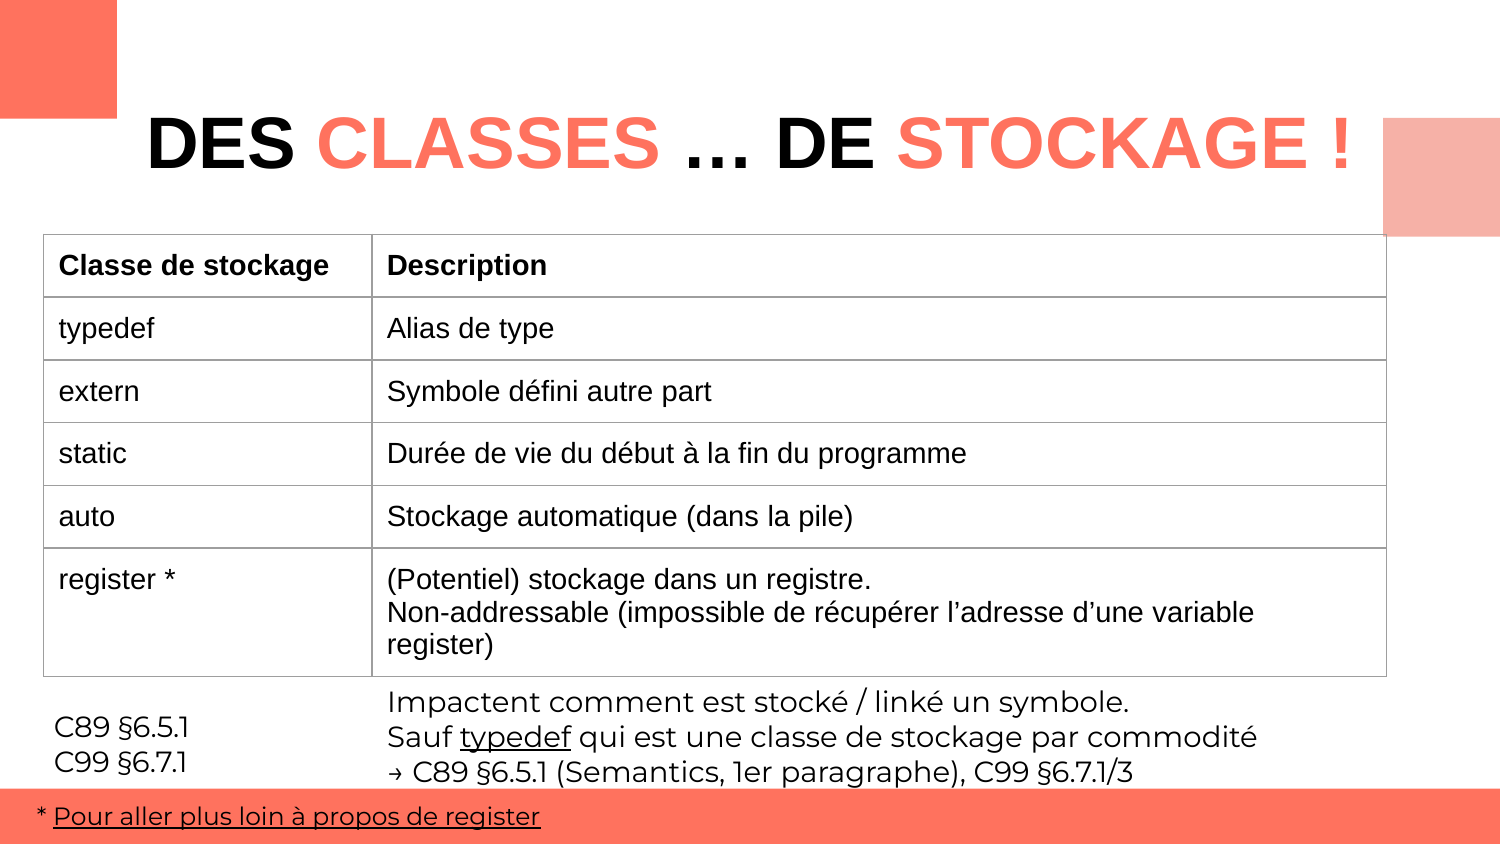

# DES CLASSES … DE STOCKAGE !
| Classe de stockage | Description |
| --- | --- |
| typedef | Alias de type |
| extern | Symbole défini autre part |
| static | Durée de vie du début à la fin du programme |
| auto | Stockage automatique (dans la pile) |
| register \* | (Potentiel) stockage dans un registre. Non-addressable (impossible de récupérer l’adresse d’une variable register) |
Impactent comment est stocké / linké un symbole.
Sauf typedef qui est une classe de stockage par commodité
→ C89 §6.5.1 (Semantics, 1er paragraphe), C99 §6.7.1/3
C89 §6.5.1
C99 §6.7.1
* Pour aller plus loin à propos de register